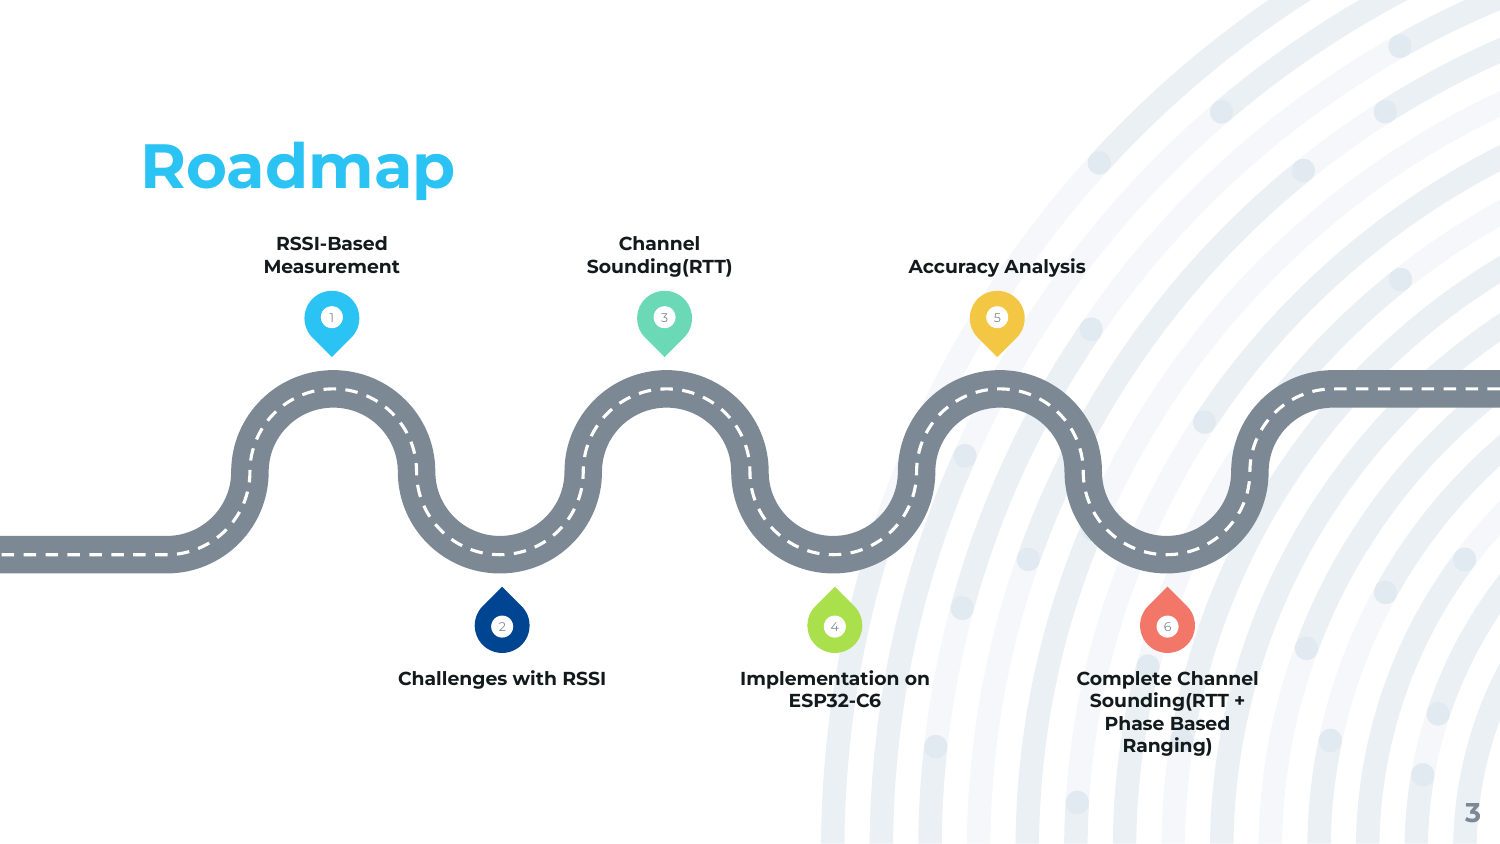

# Roadmap
RSSI-Based Measurement
Channel Sounding(RTT)
Accuracy Analysis

1

3

5

2

4

6
Challenges with RSSI
Implementation on ESP32-C6
Complete Channel Sounding(RTT + Phase Based Ranging)
3